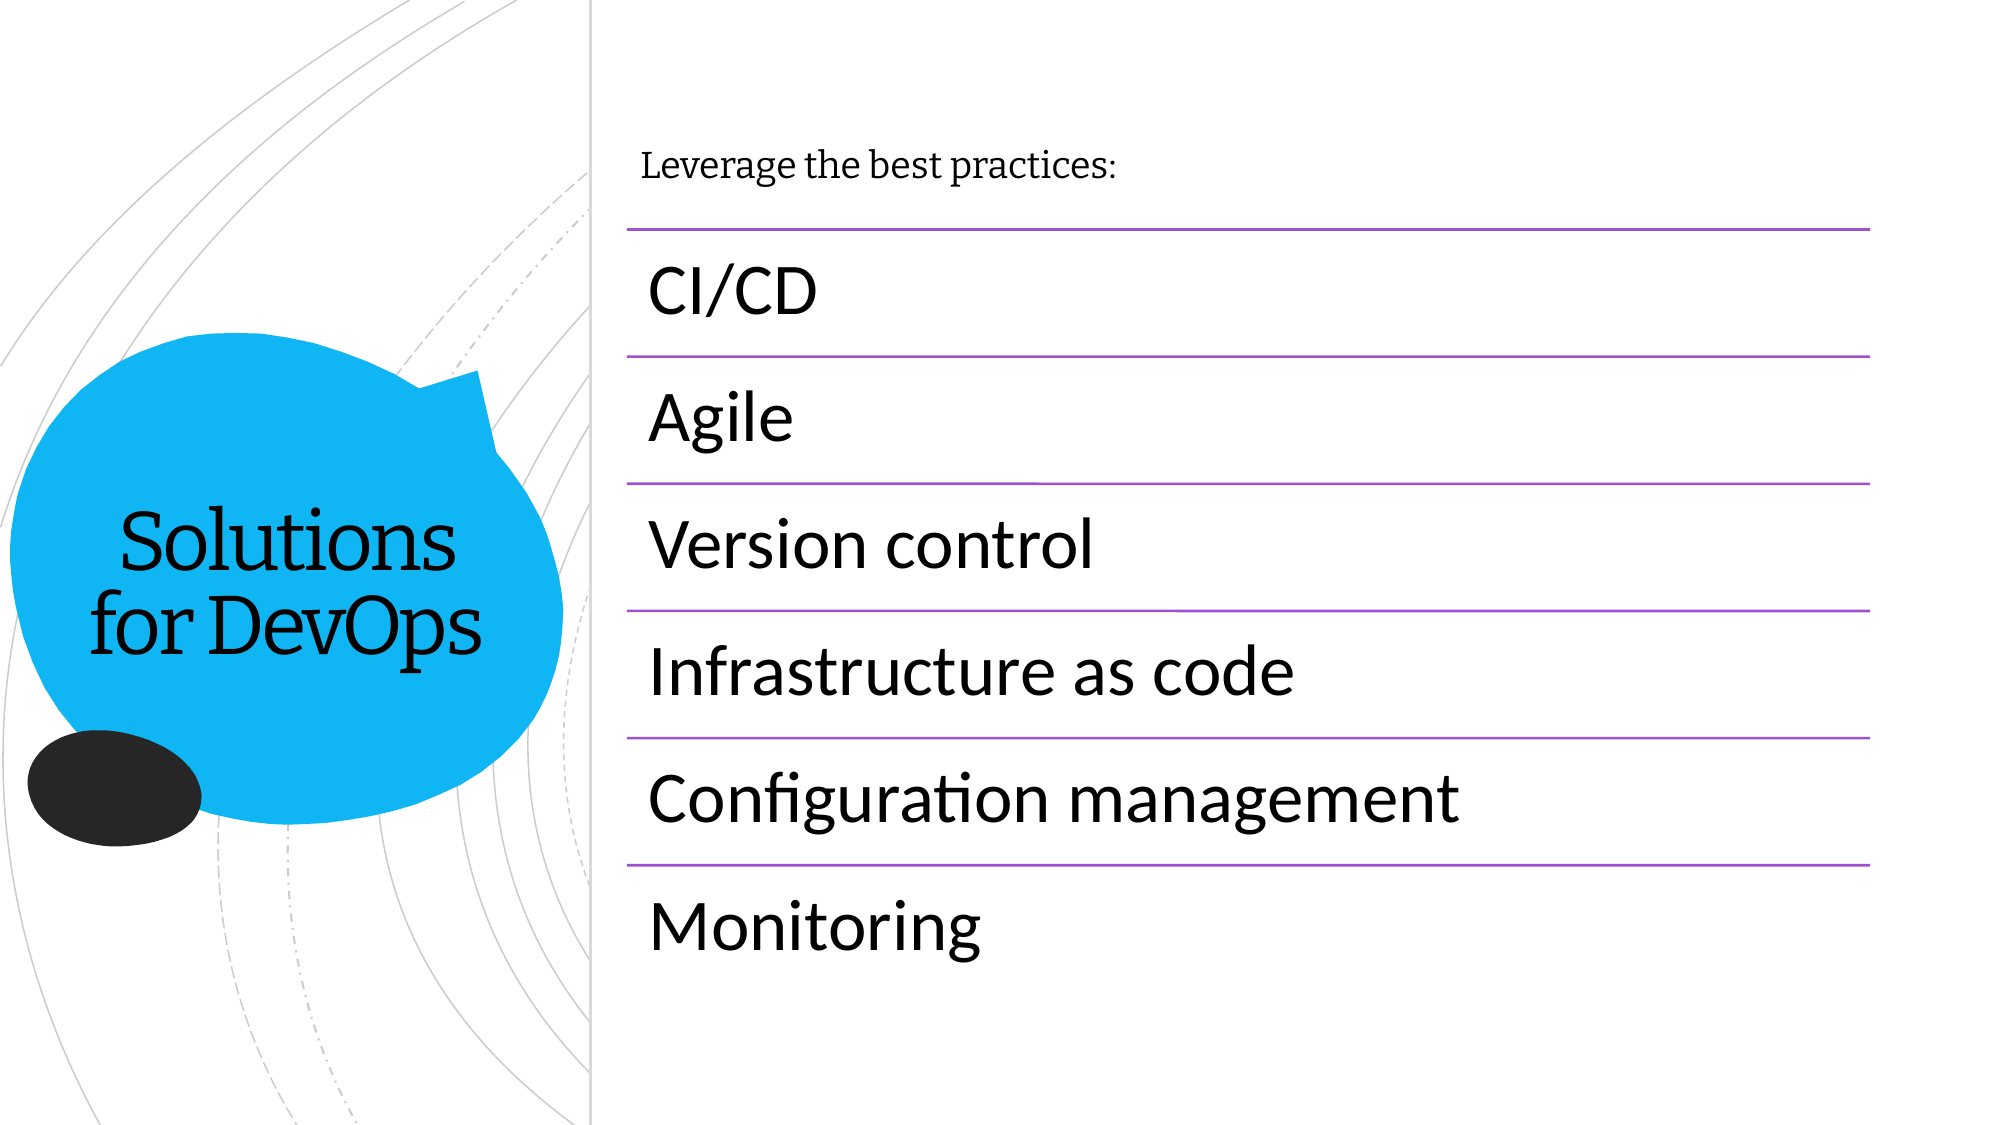

Leverage the best practices:
CI/CD
Agile
Version control
Infrastructure as code
Configuration management
Monitoring
# Solutions for DevOps